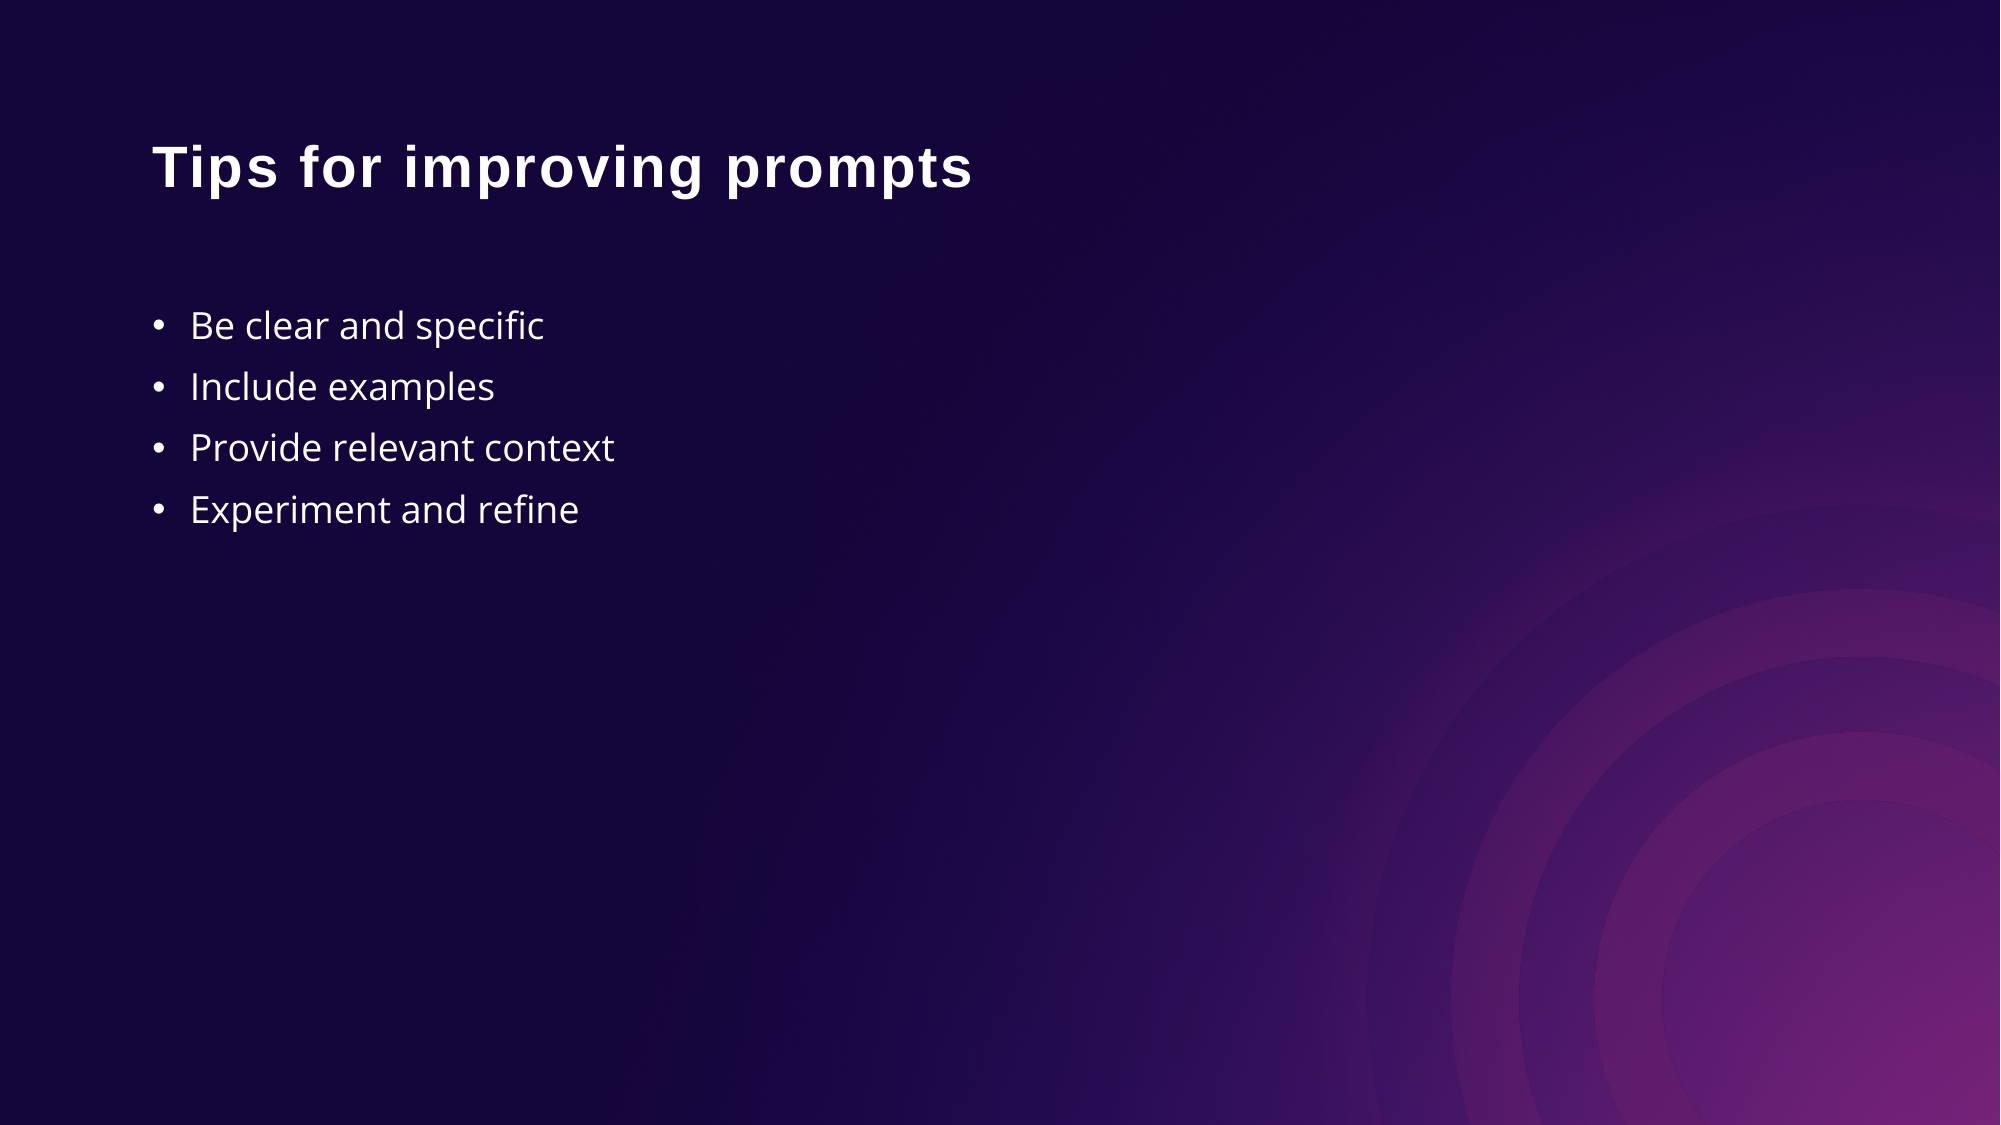

# Tips for improving prompts
Be clear and specific
Include examples
Provide relevant context
Experiment and refine